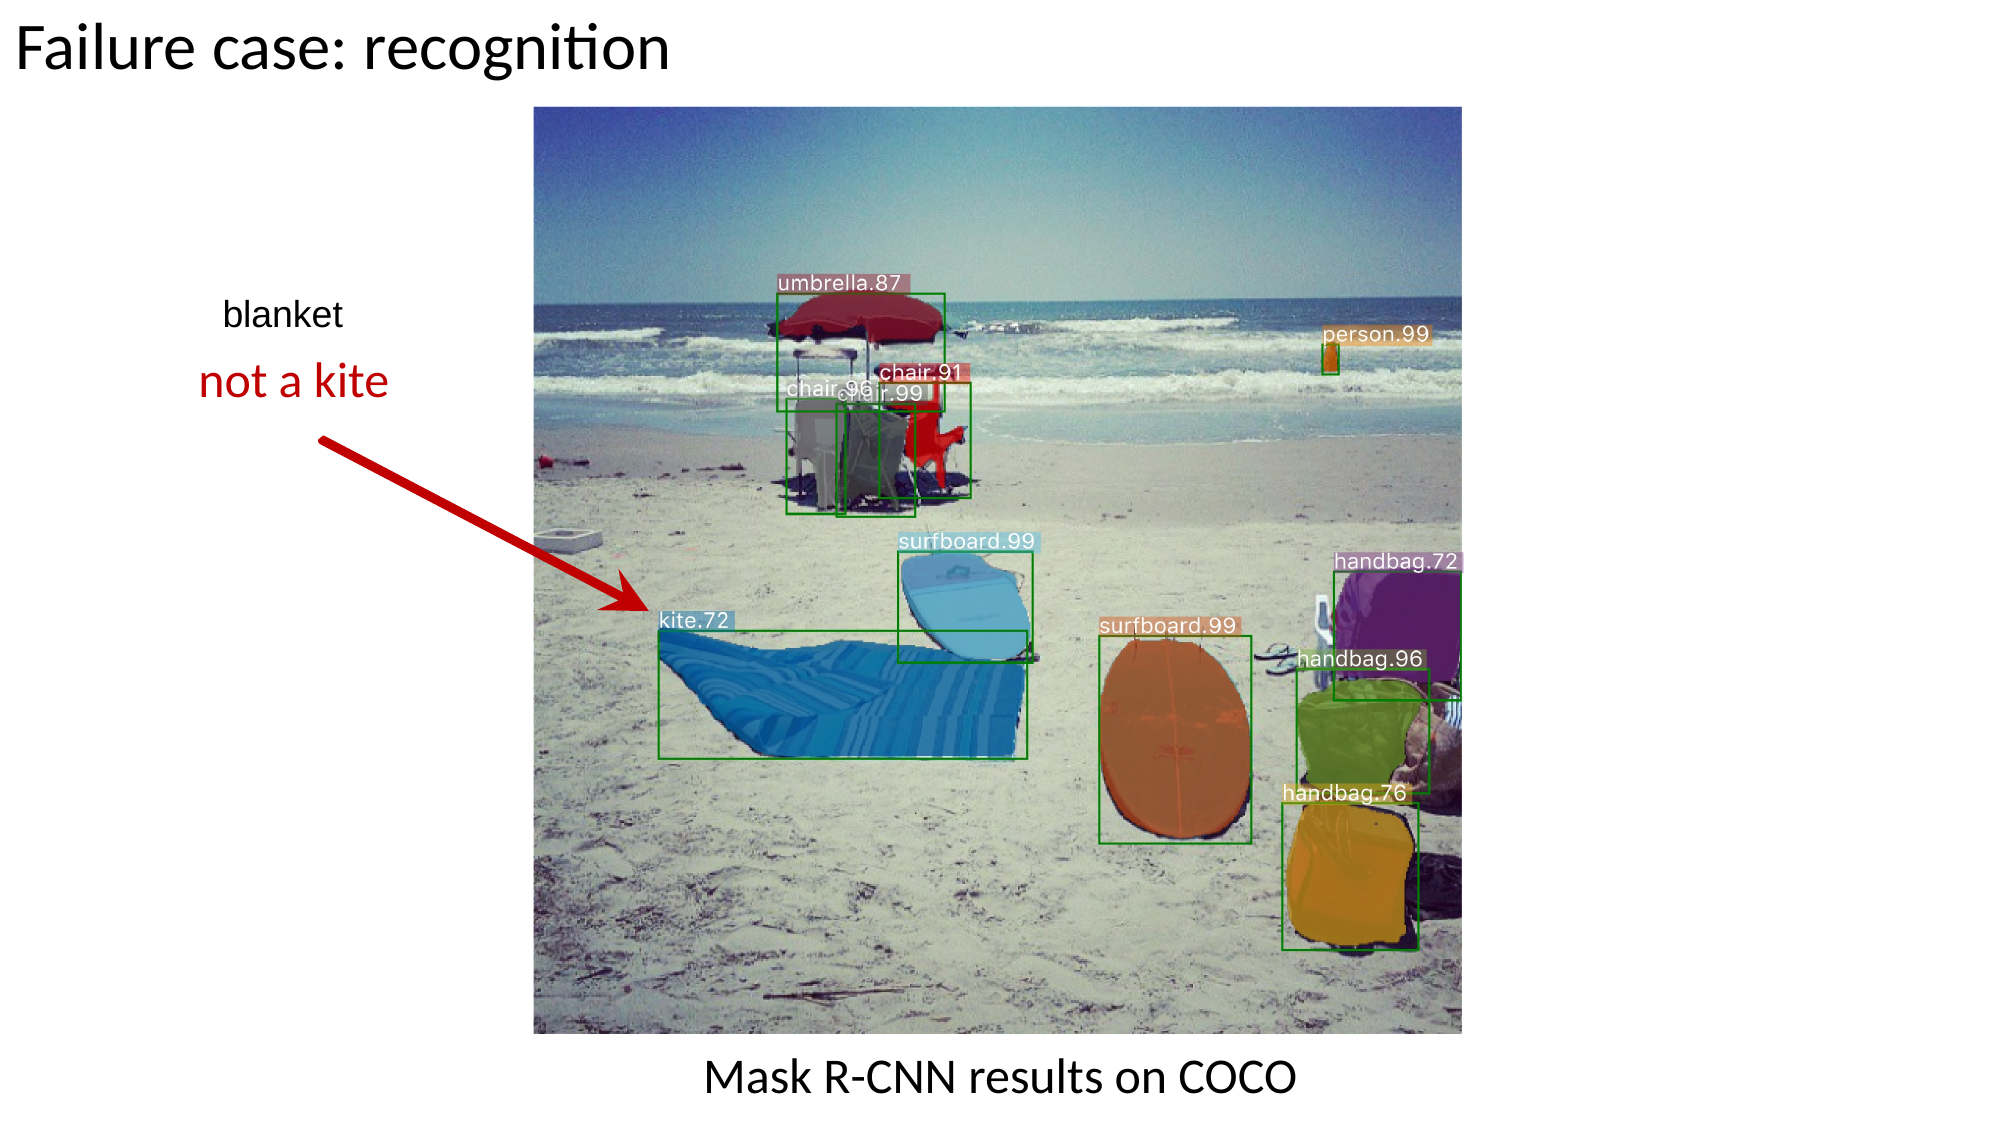

Failure case: recognition

blanket
not a kite

Mask R-CNN results on COCO